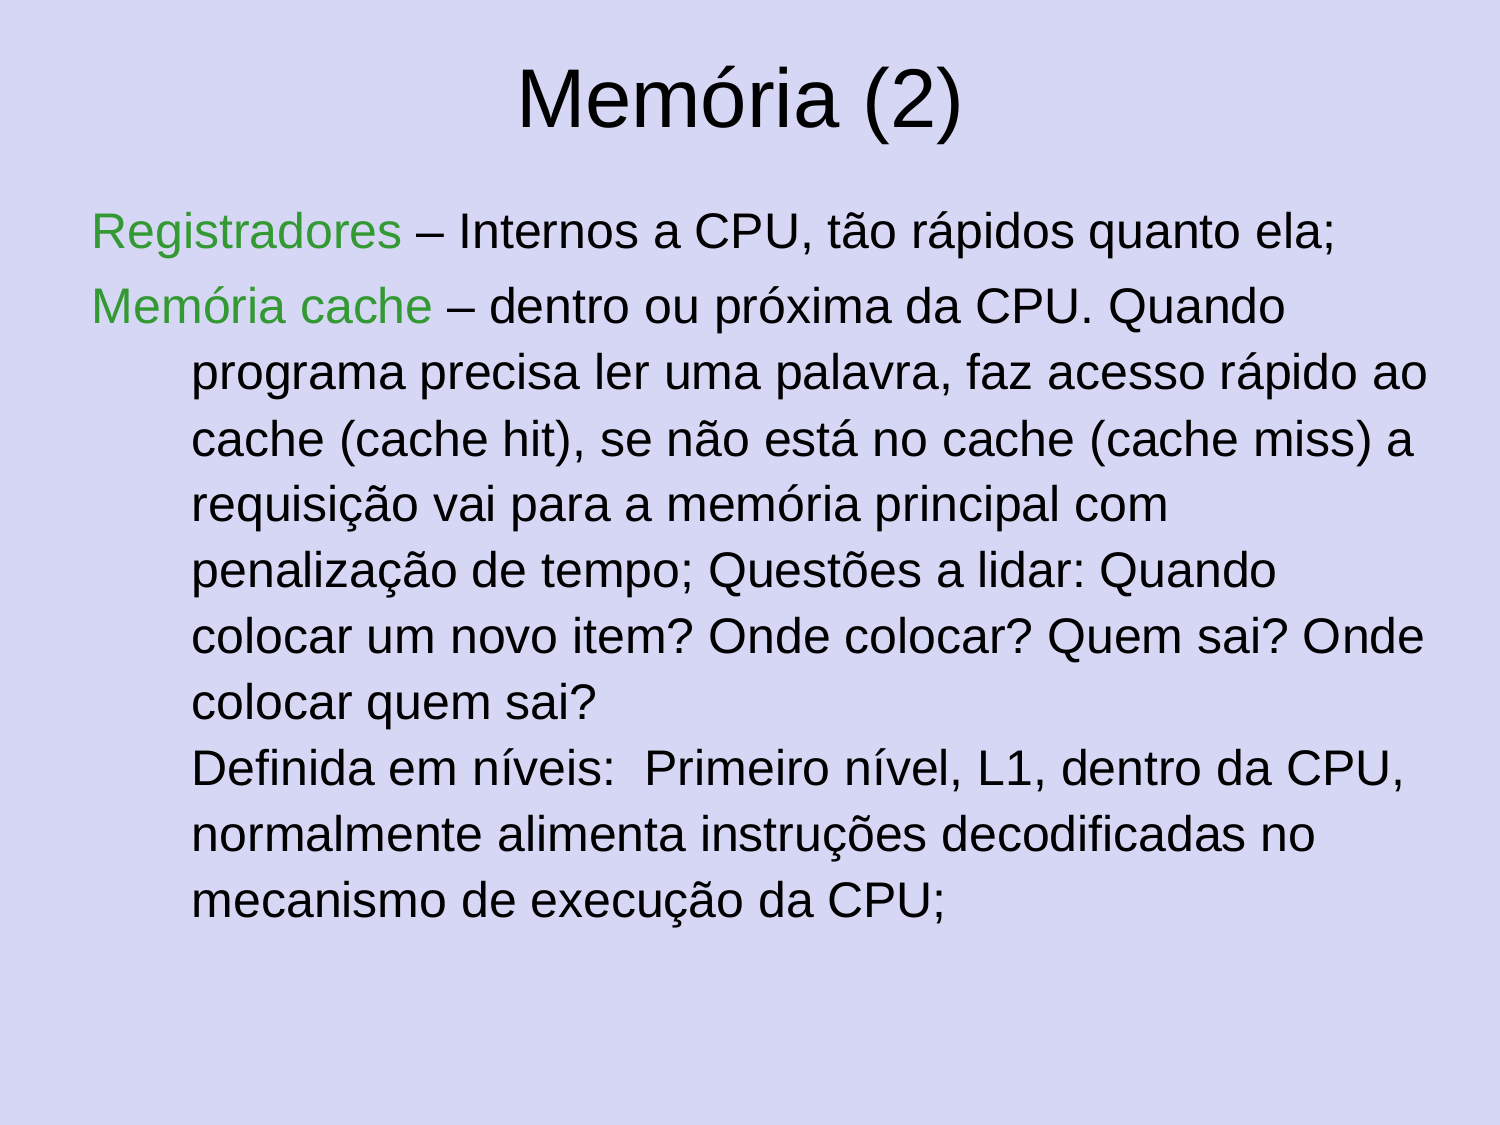

# Memória (2)
Registradores – Internos a CPU, tão rápidos quanto ela;
Memória cache – dentro ou próxima da CPU. Quando programa precisa ler uma palavra, faz acesso rápido ao cache (cache hit), se não está no cache (cache miss) a requisição vai para a memória principal com penalização de tempo; Questões a lidar: Quando colocar um novo item? Onde colocar? Quem sai? Onde colocar quem sai?
Definida em níveis:  Primeiro nível, L1, dentro da CPU, normalmente alimenta instruções decodificadas no mecanismo de execução da CPU;